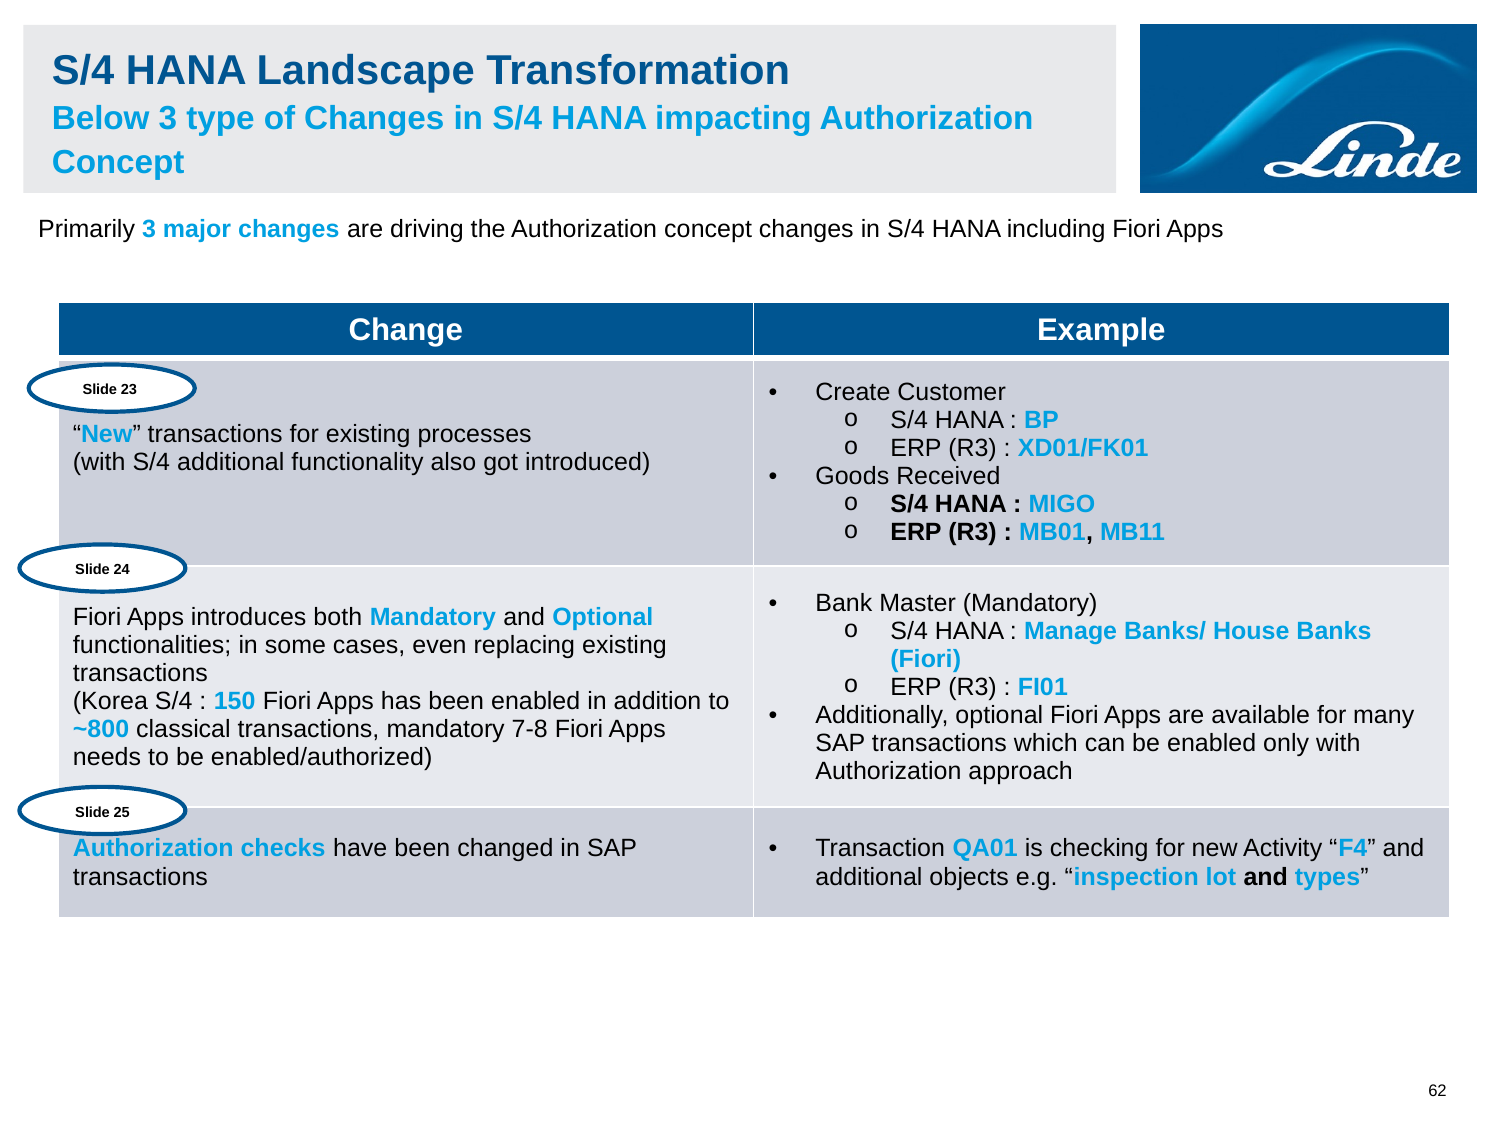

# S/4 HANA Landscape Transformation Below 3 type of Changes in S/4 HANA impacting Authorization Concept
Primarily 3 major changes are driving the Authorization concept changes in S/4 HANA including Fiori Apps
| Change | Example |
| --- | --- |
| “New” transactions for existing processes (with S/4 additional functionality also got introduced) | Create Customer S/4 HANA : BP ERP (R3) : XD01/FK01 Goods Received S/4 HANA : MIGO ERP (R3) : MB01, MB11 |
| Fiori Apps introduces both Mandatory and Optional functionalities; in some cases, even replacing existing transactions (Korea S/4 : 150 Fiori Apps has been enabled in addition to ~800 classical transactions, mandatory 7-8 Fiori Apps needs to be enabled/authorized) | Bank Master (Mandatory) S/4 HANA : Manage Banks/ House Banks (Fiori) ERP (R3) : FI01 Additionally, optional Fiori Apps are available for many SAP transactions which can be enabled only with Authorization approach |
| Authorization checks have been changed in SAP transactions | Transaction QA01 is checking for new Activity “F4” and additional objects e.g. “inspection lot and types” |
Slide 23
Slide 24
Slide 25